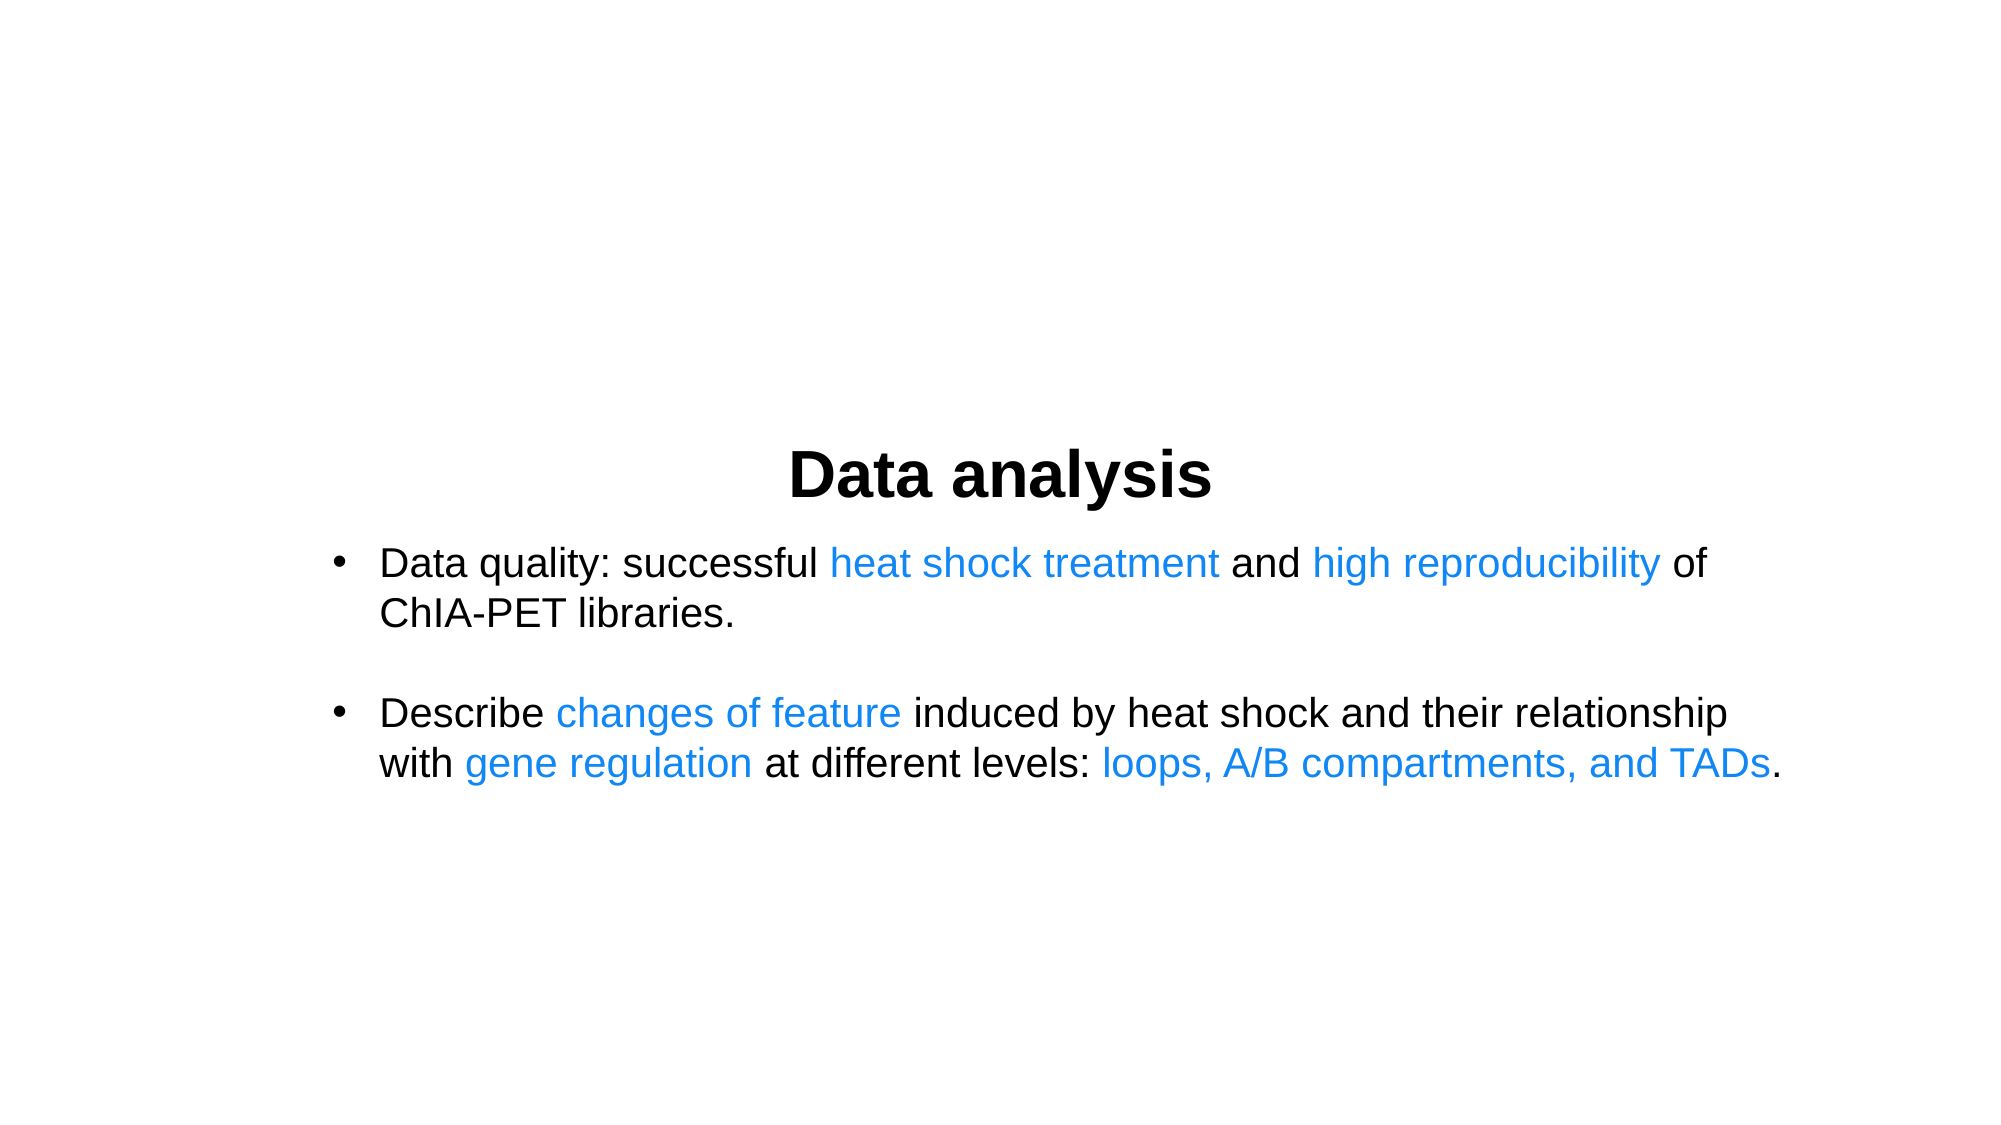

Data analysis
Data quality: successful heat shock treatment and high reproducibility of ChIA-PET libraries.

Describe changes of feature induced by heat shock and their relationship with gene regulation at different levels: loops, A/B compartments, and TADs.

15